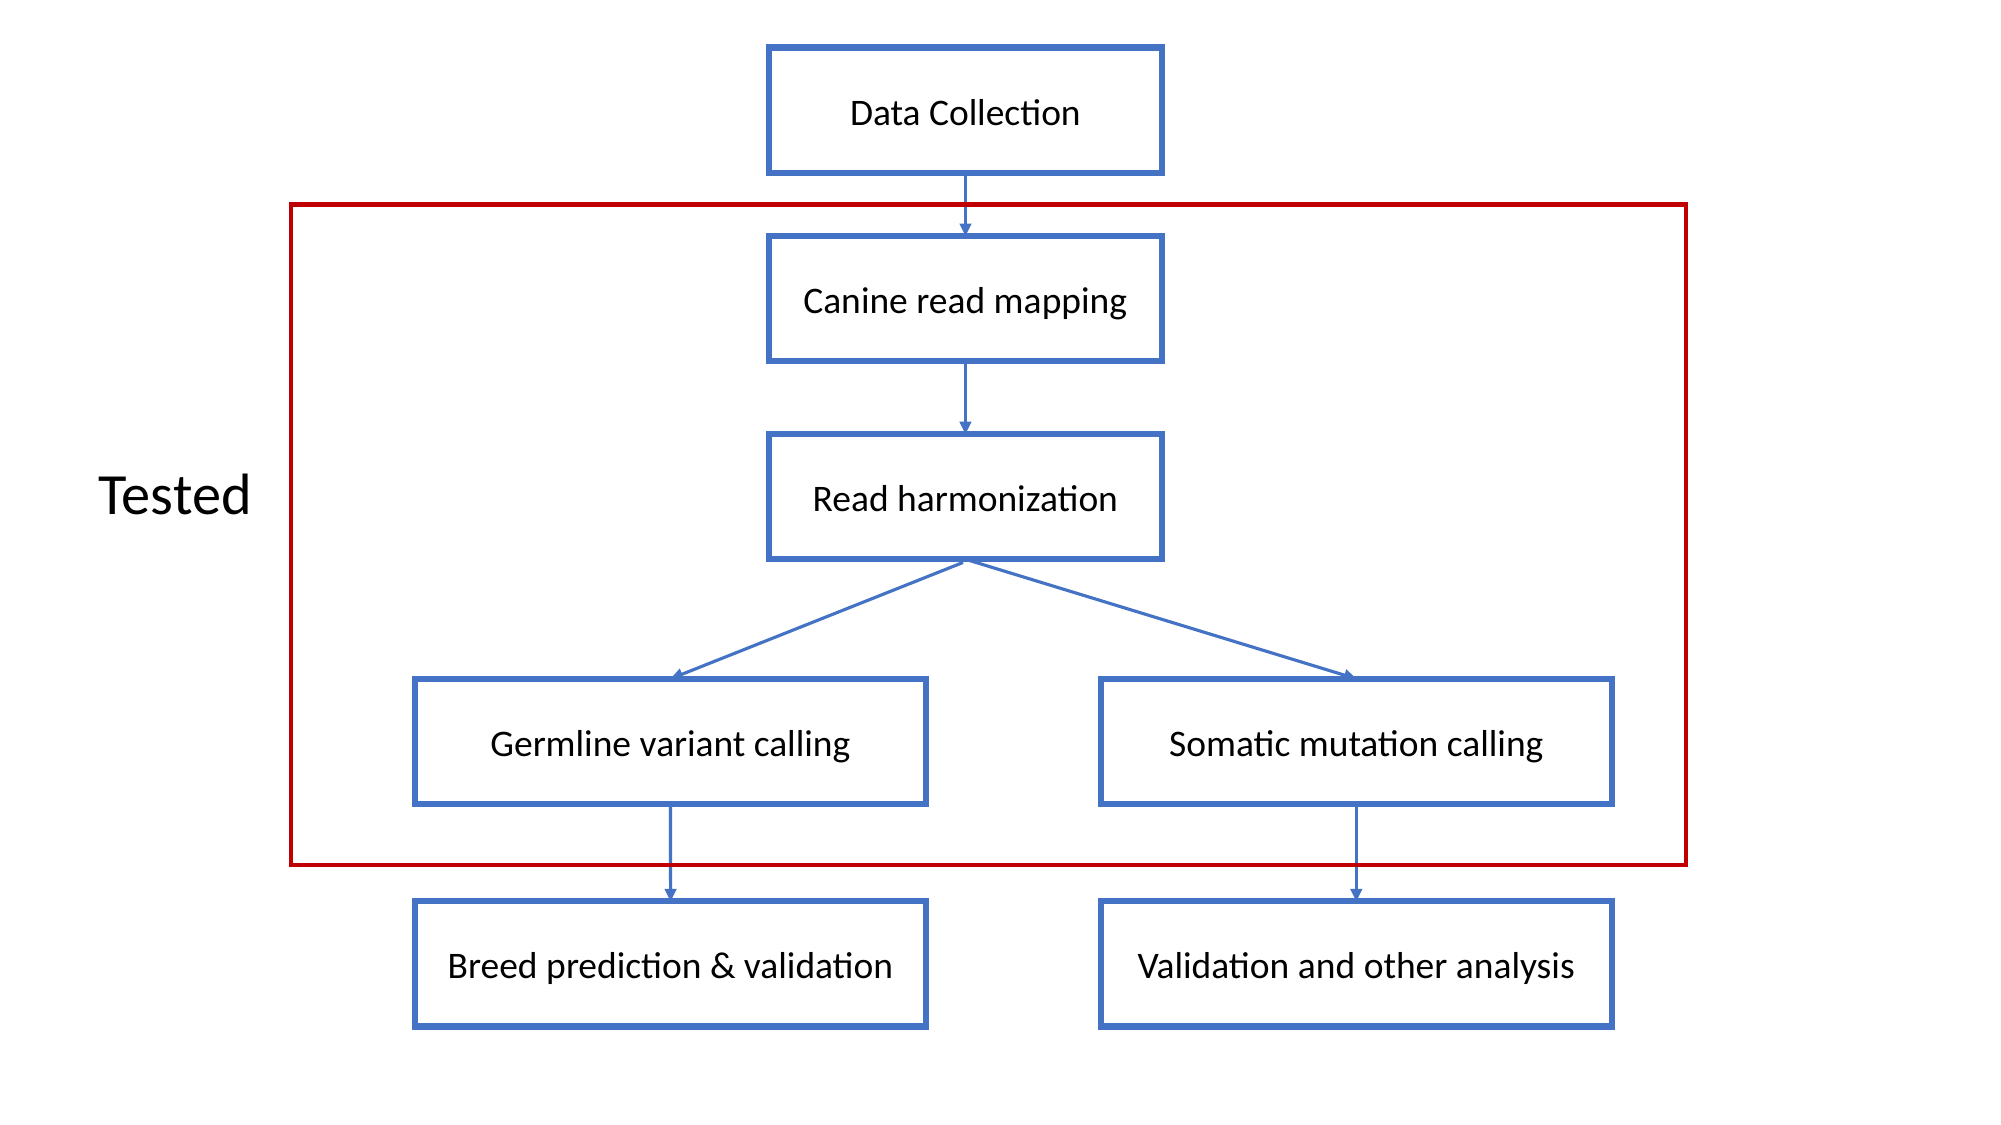

Data Collection

Canine read mapping
Read harmonization
Tested
Germline variant calling
Somatic mutation calling
Validation and other analysis
Breed prediction & validation